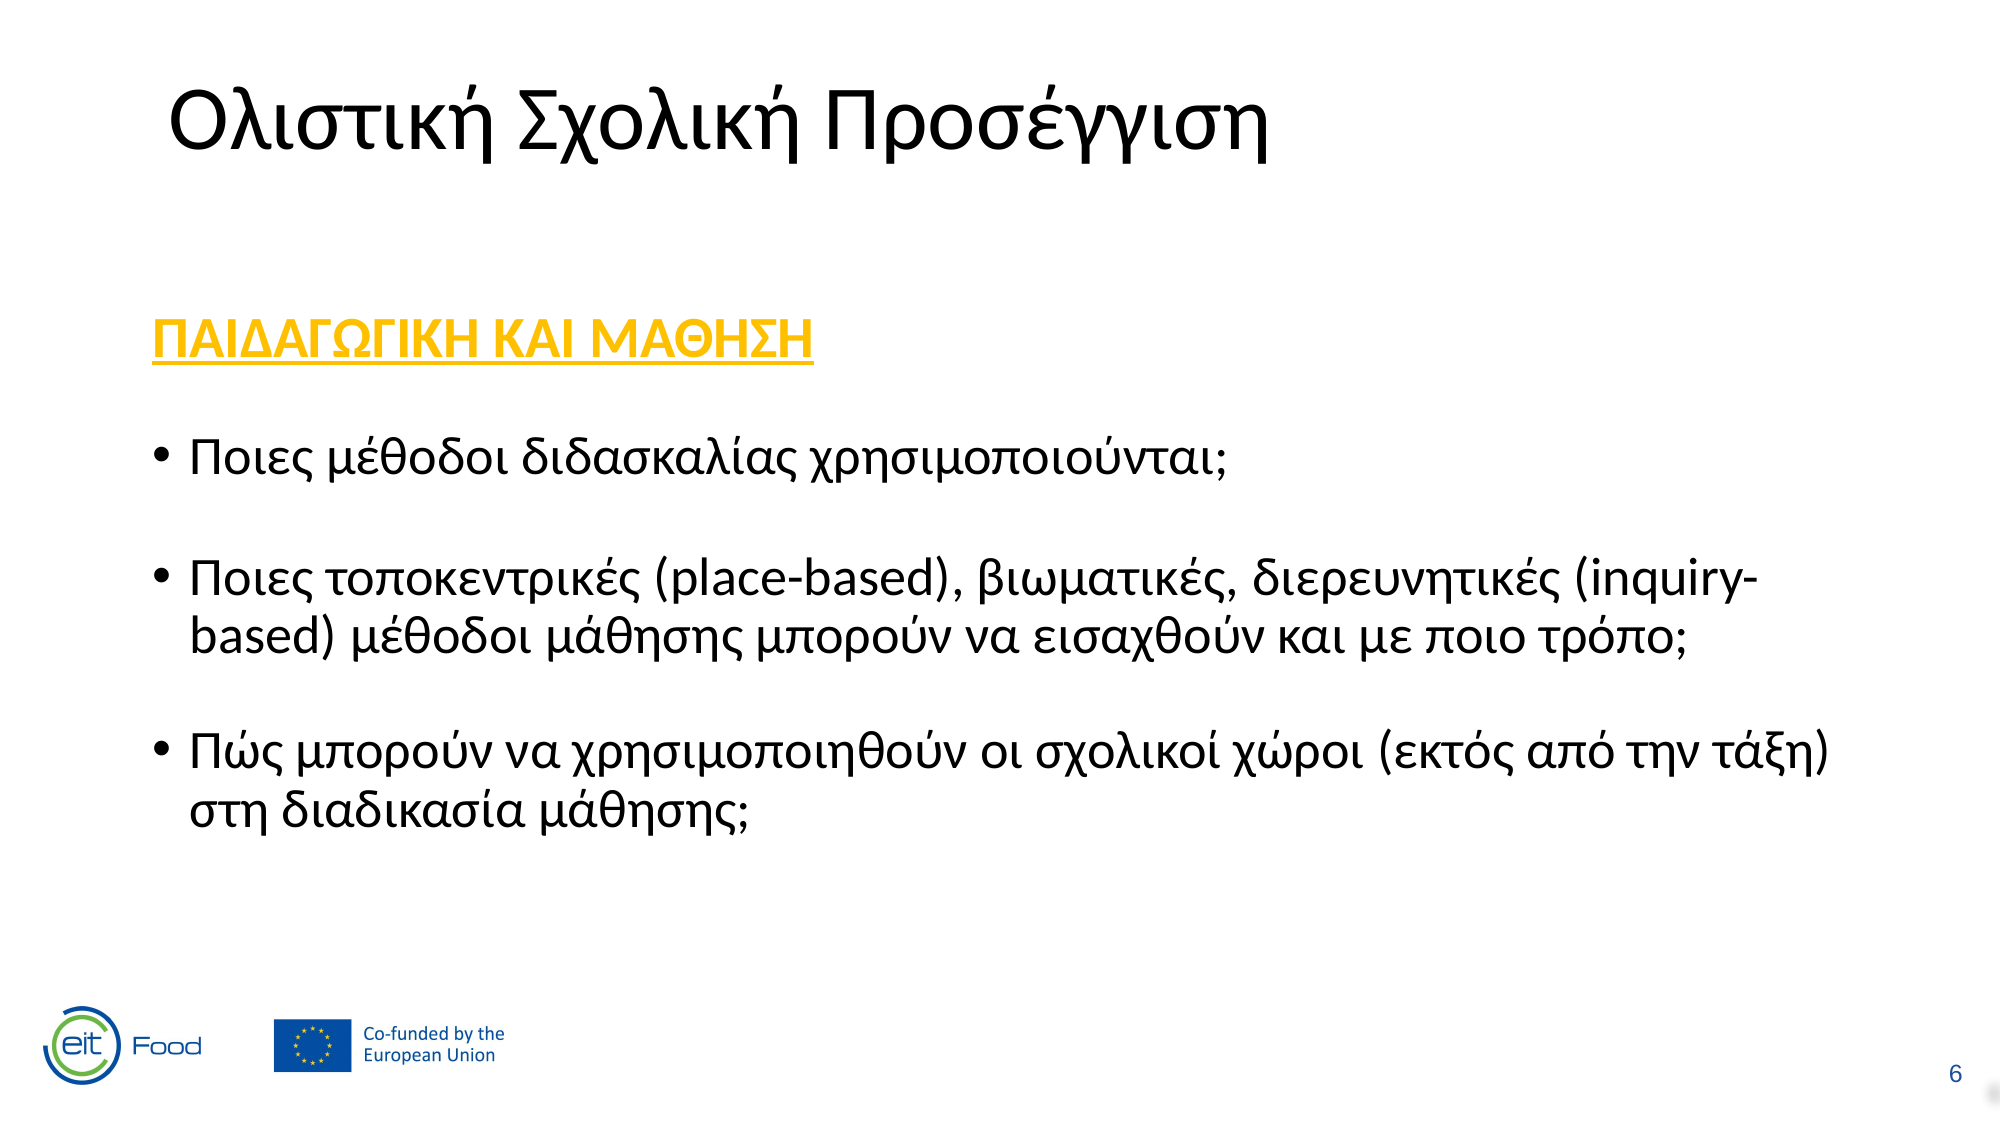

Ολιστική Σχολική Προσέγγιση
ΠΑΙΔΑΓΩΓΙΚΗ ΚΑΙ ΜΑΘΗΣΗ
Ποιες μέθοδοι διδασκαλίας χρησιμοποιούνται;
Ποιες τοποκεντρικές (place-based), βιωματικές, διερευνητικές (inquiry- based) μέθοδοι μάθησης μπορούν να εισαχθούν και με ποιο τρόπο;
Πώς μπορούν να χρησιμοποιηθούν οι σχολικοί χώροι (εκτός από την τάξη) στη διαδικασία μάθησης;
6